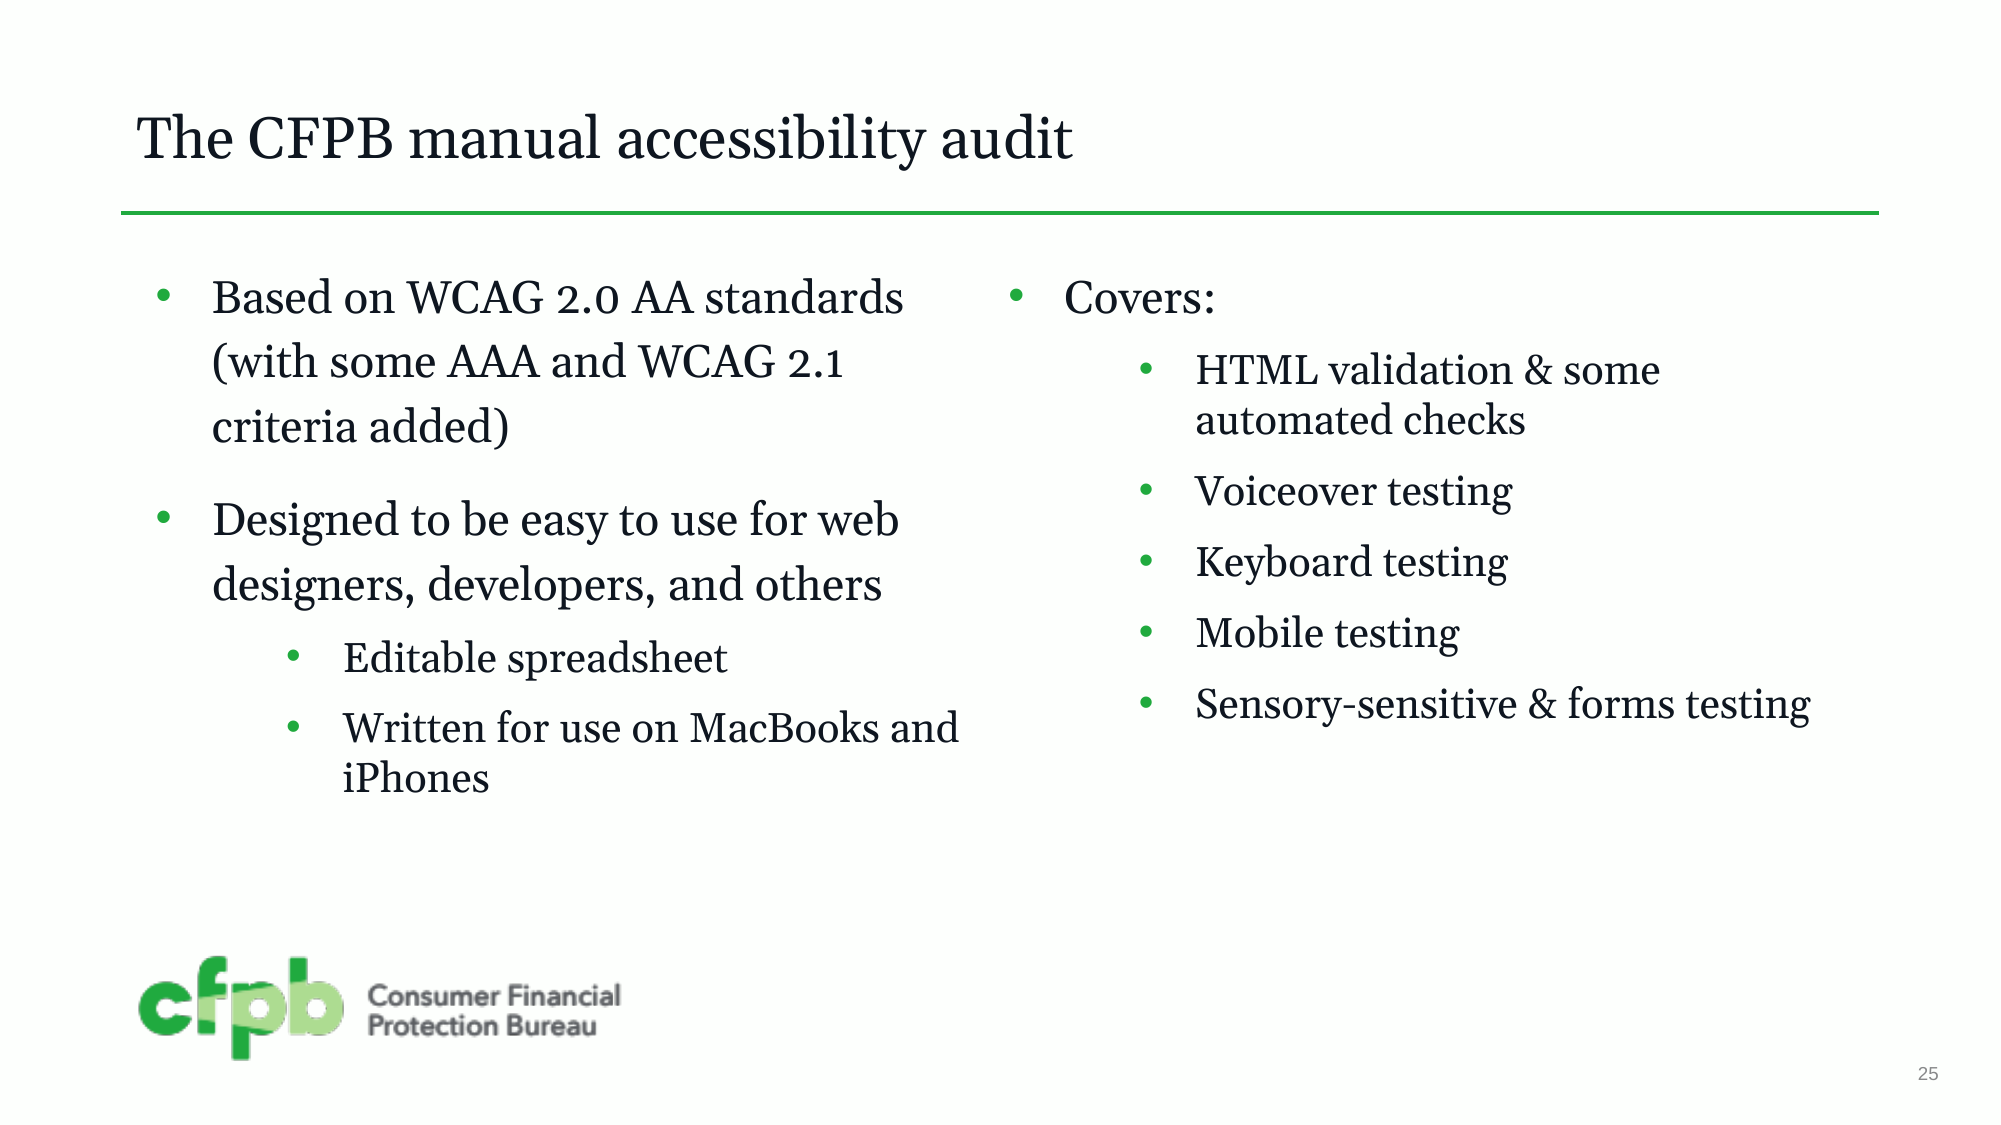

# The CFPB manual accessibility audit
Based on WCAG 2.0 AA standards (with some AAA and WCAG 2.1 criteria added)
Designed to be easy to use for web designers, developers, and others
Editable spreadsheet
Written for use on MacBooks and iPhones
Covers:
HTML validation & some automated checks
Voiceover testing
Keyboard testing
Mobile testing
Sensory-sensitive & forms testing

25